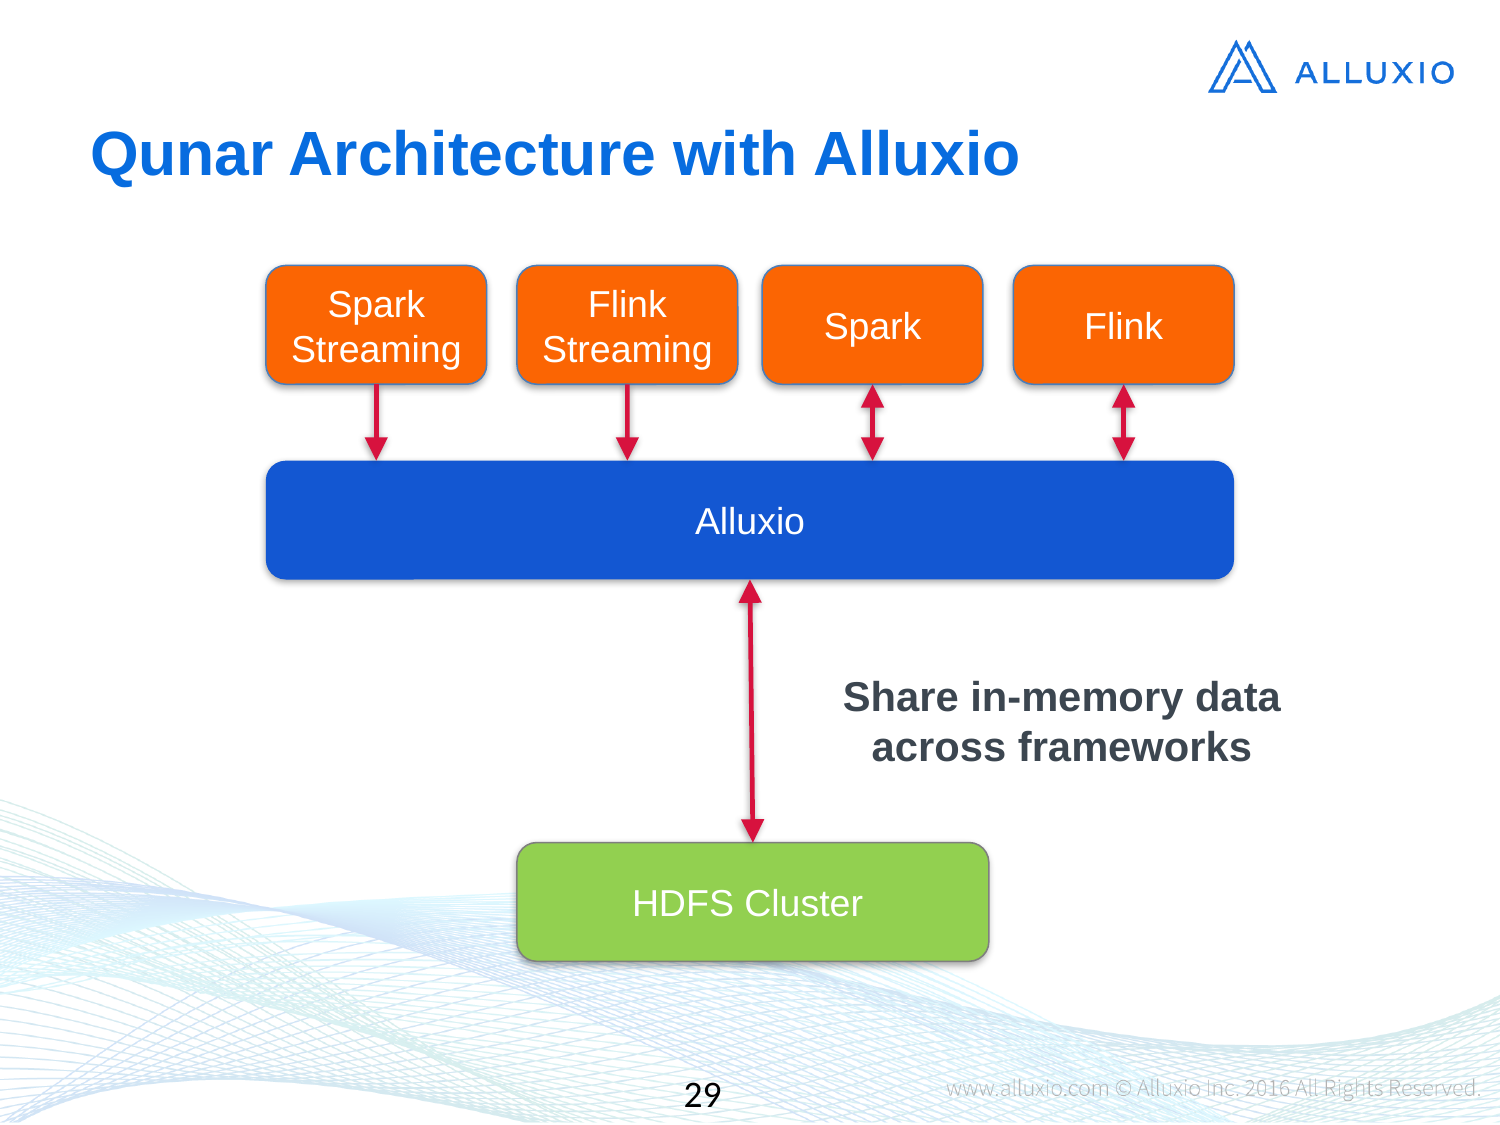

# Qunar Architecture with Alluxio
Spark Streaming
Flink Streaming
Spark
Flink
Alluxio
Share in-memory data across frameworks
HDFS Cluster
29